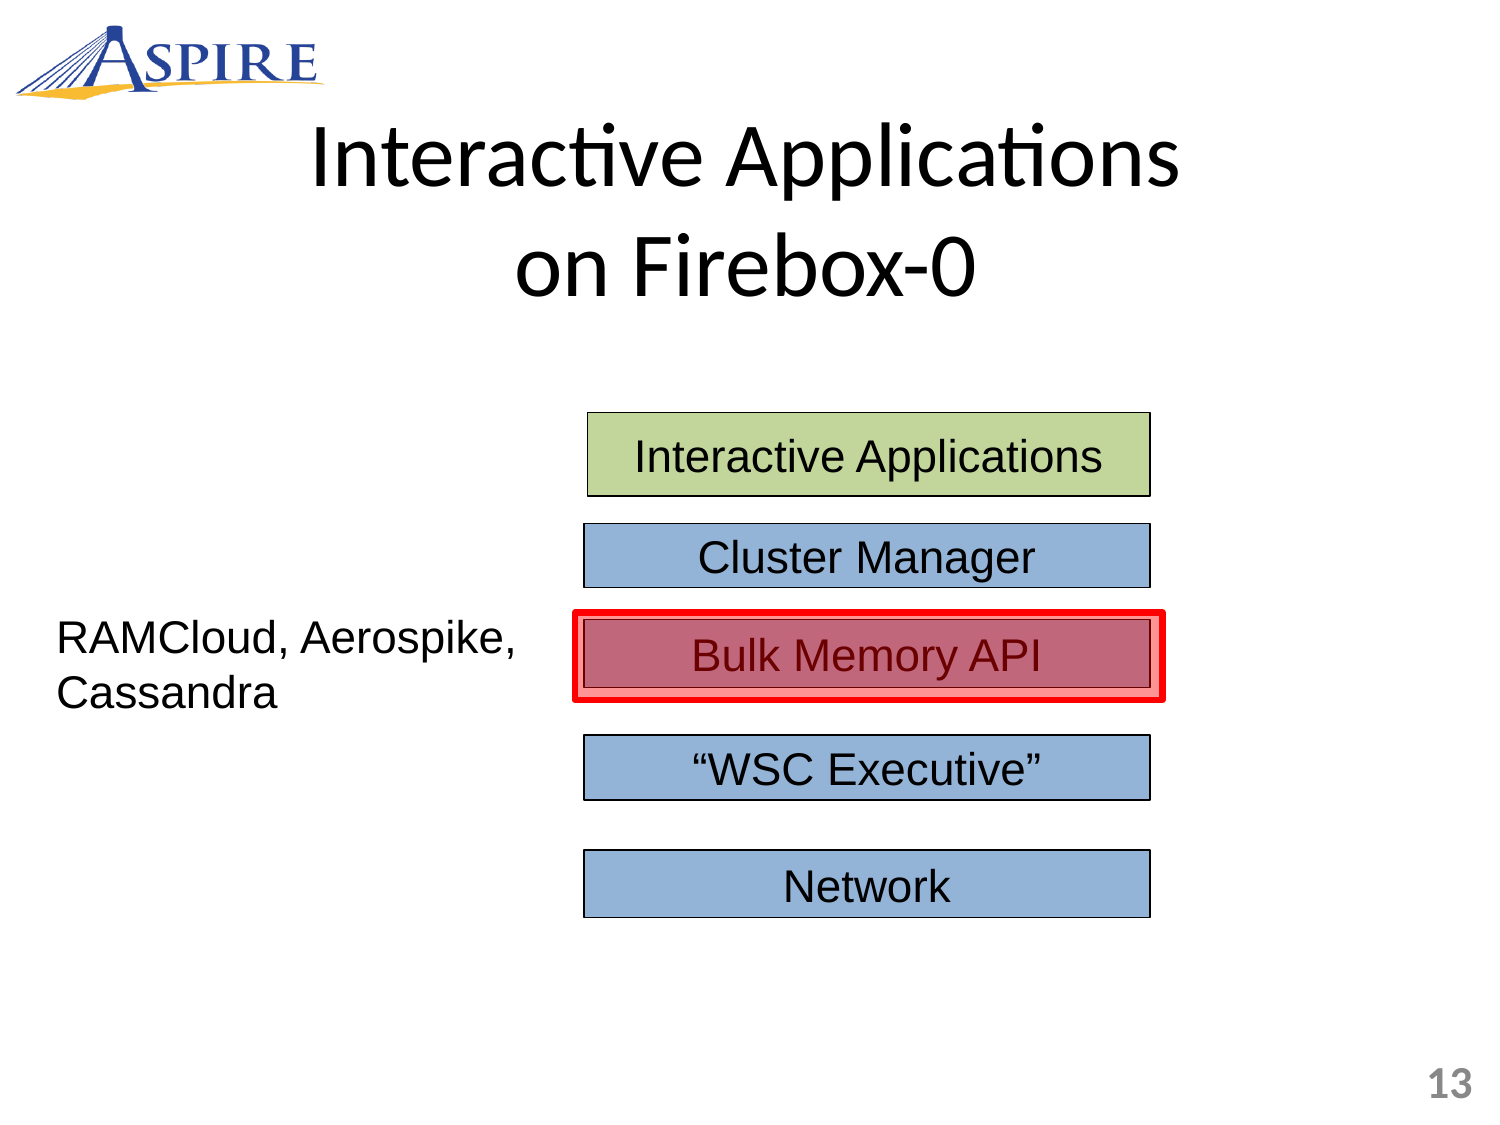

Interactive Applications
on Firebox-0
Interactive Applications
Cluster Manager
RAMCloud, Aerospike,
Cassandra

Bulk Memory API
“WSC Executive”
Network
13